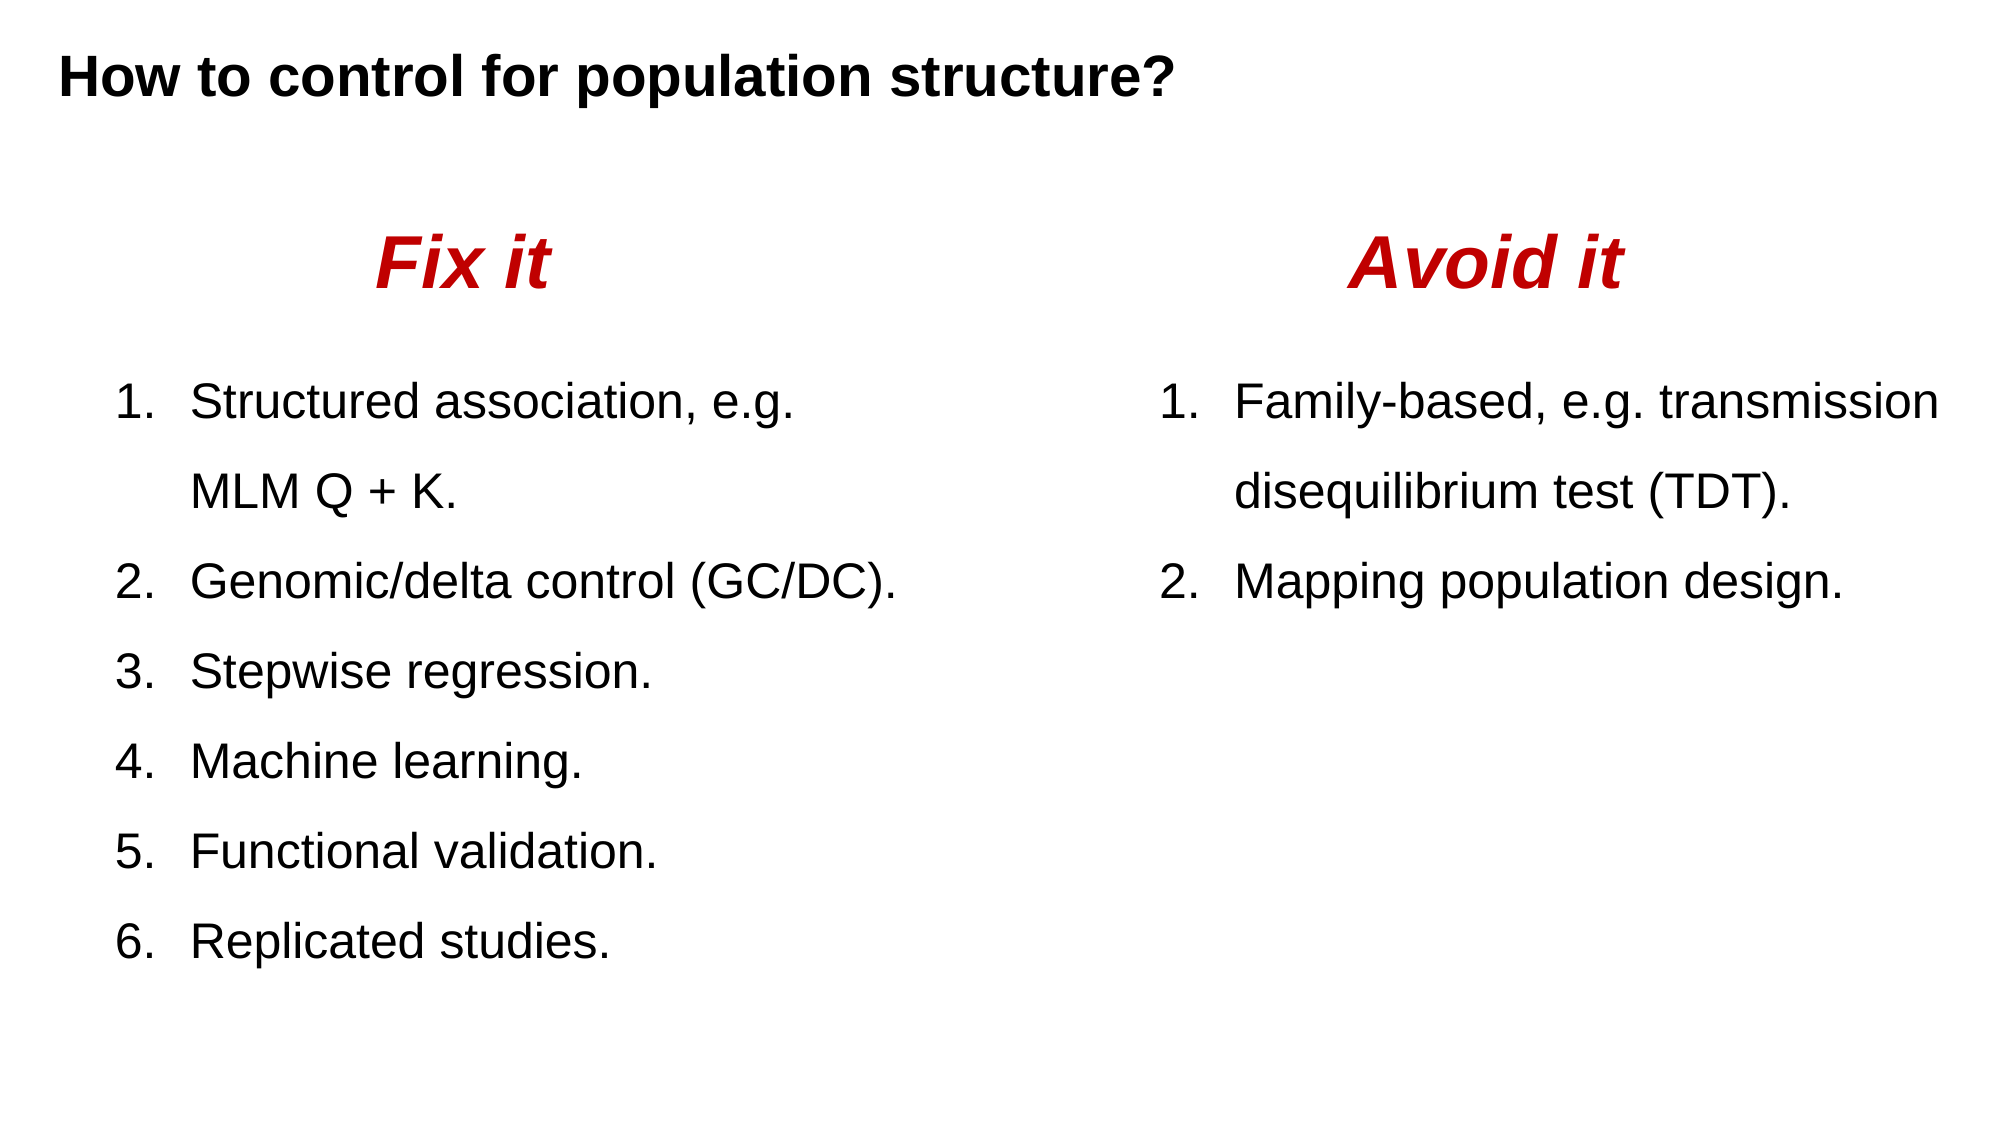

How to control for population structure?
Avoid it
Fix it
Structured association, e.g. MLM Q + K.
Genomic/delta control (GC/DC).
Stepwise regression.
Machine learning.
Functional validation.
Replicated studies.
Family-based, e.g. transmission disequilibrium test (TDT).
Mapping population design.